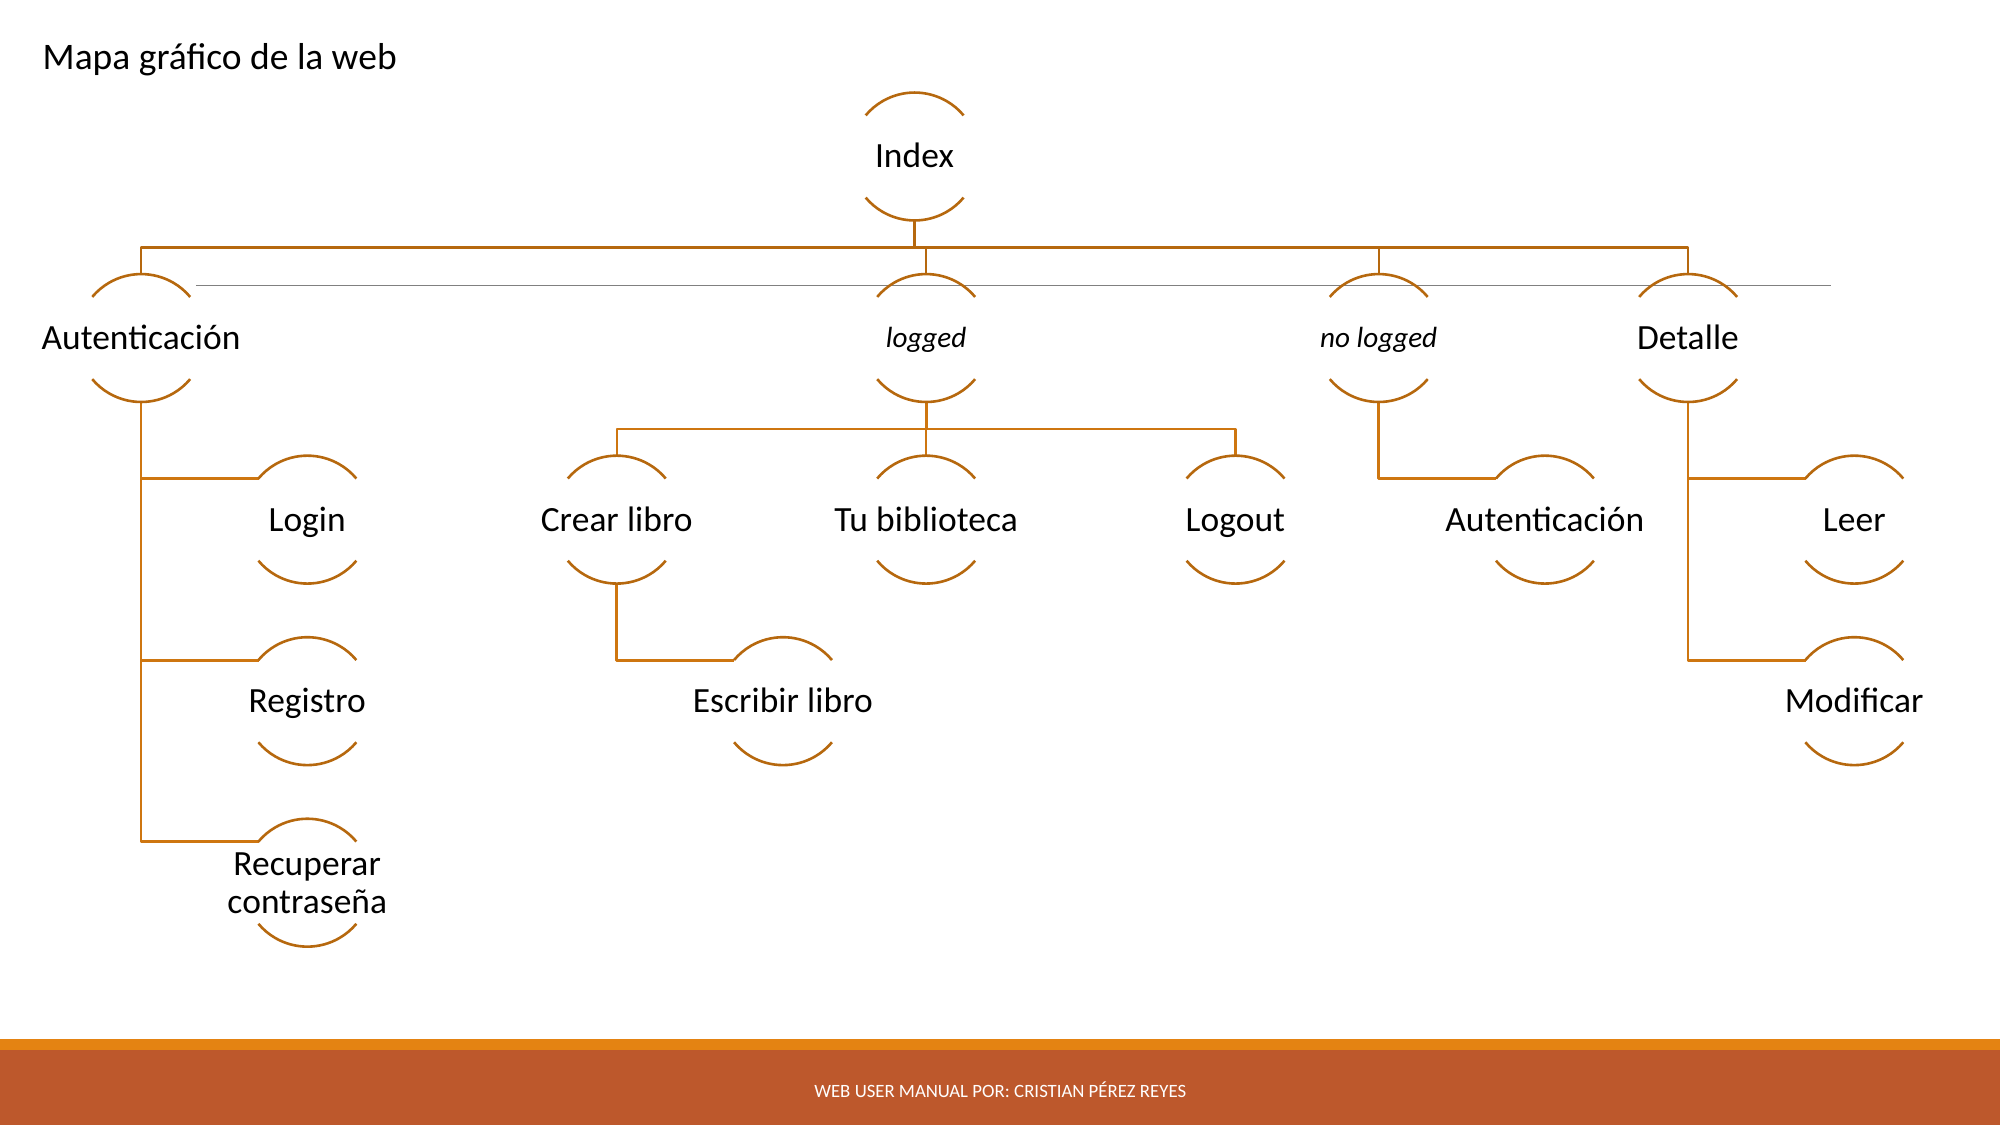

Index
Autenticación
Login
Registro
Recuperar contraseña
logged
Crear libro
Escribir libro
Tu biblioteca
Logout
no logged
Autenticación
Detalle
Leer
Modificar
Mapa gráfico de la web
Web user manual por: Cristian Pérez reyes